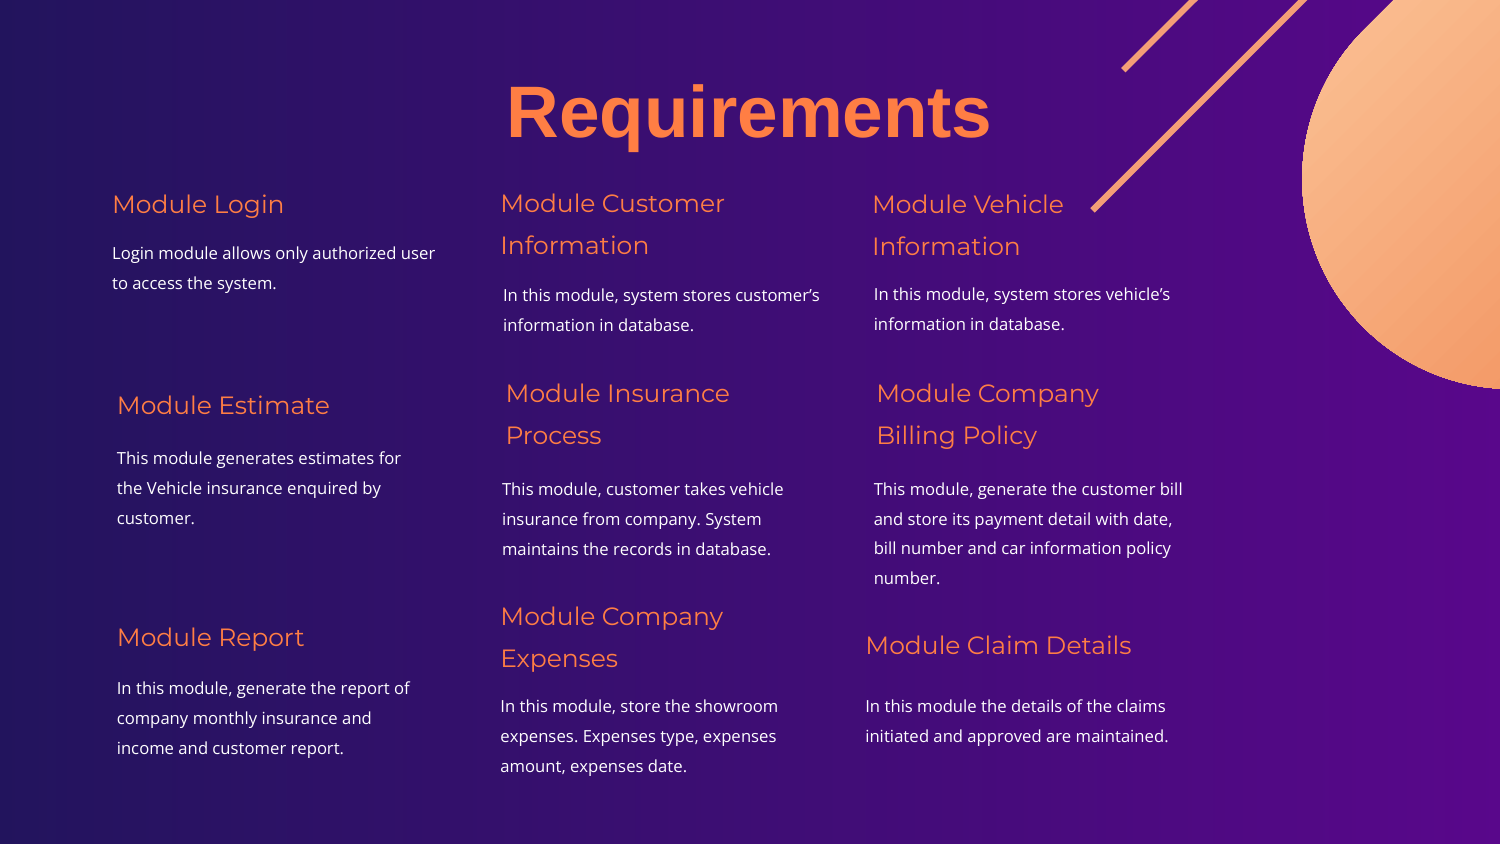

Requirements
Module Customer Information
Module Vehicle Information
Module Login
Login module allows only authorized user to access the system.
In this module, system stores vehicle’s information in database.
In this module, system stores customer’s information in database.
Module Insurance Process
Module Company Billing Policy
Module Estimate
This module generates estimates for the Vehicle insurance enquired by customer.
This module, customer takes vehicle insurance from company. System maintains the records in database.
This module, generate the customer bill and store its payment detail with date, bill number and car information policy number.
Module Company Expenses
Module Report
Module Claim Details
In this module, generate the report of company monthly insurance and income and customer report.
In this module, store the showroom expenses. Expenses type, expenses amount, expenses date.
In this module the details of the claims initiated and approved are maintained.